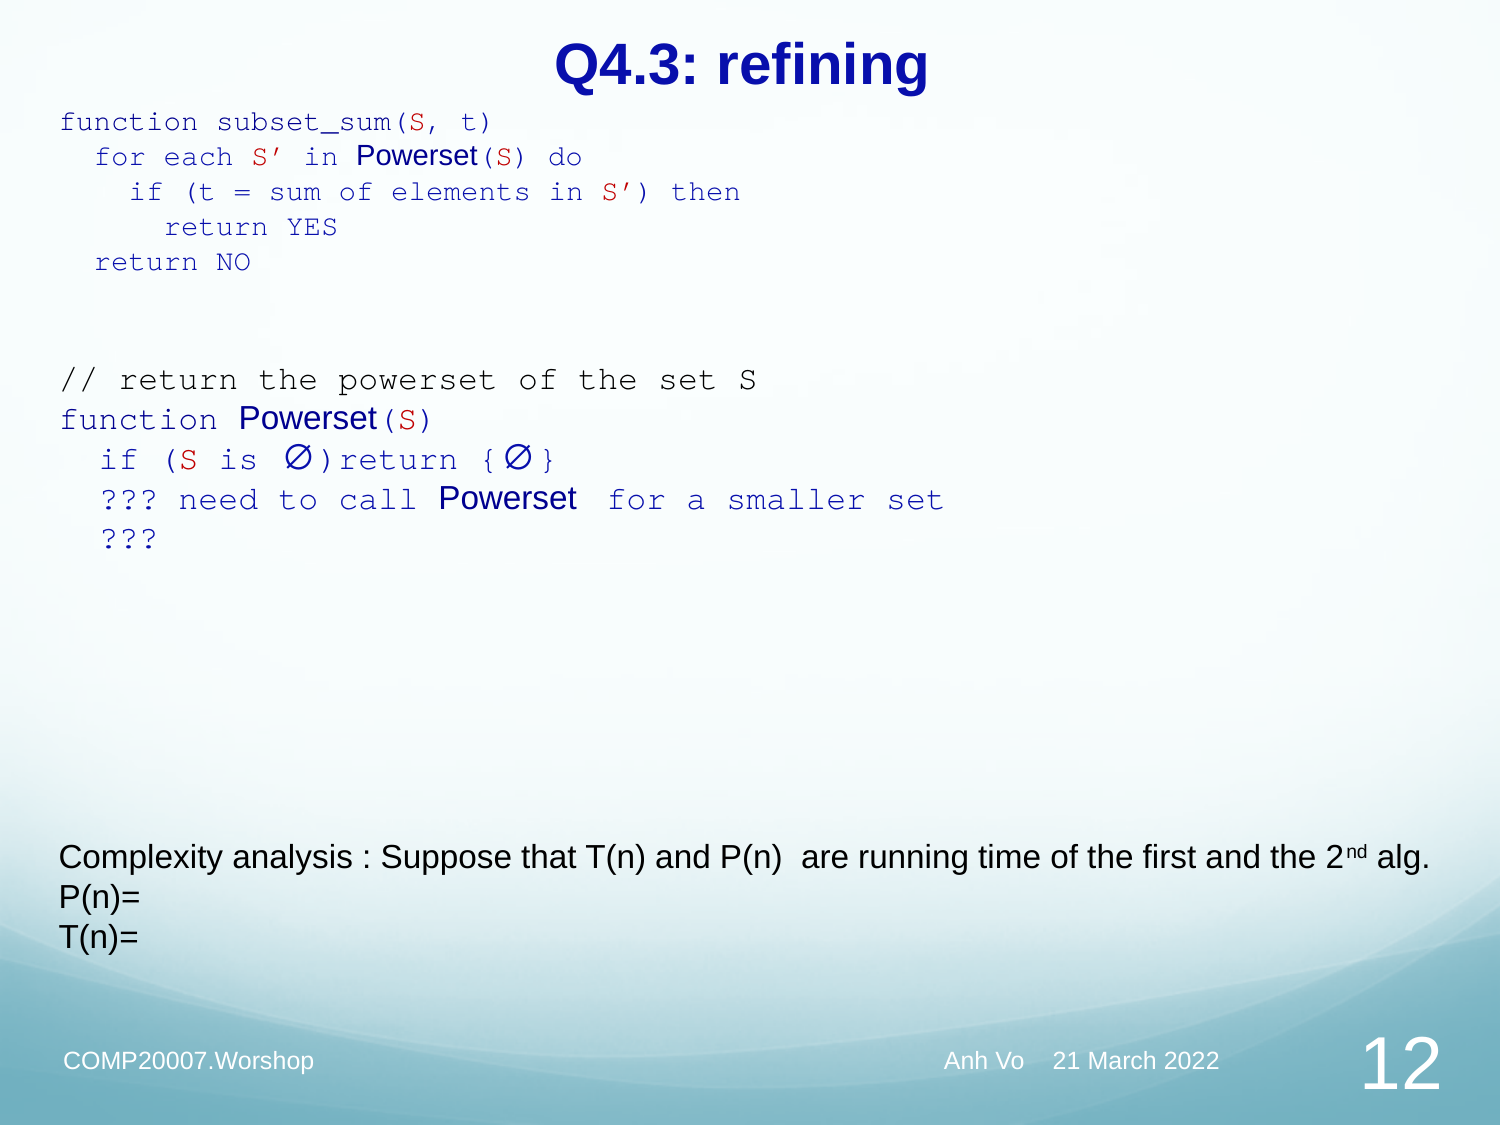

# Q4.3: refining
function subset_sum(S, t)
  for each S’ in Powerset(S) do
    if (t = sum of elements in S’) then
      return YES
  return NO

// return the powerset of the set S
function Powerset(S)
  if (S is ∅)return {∅}
  ??? need to call Powerset  for a smaller set
  ???

Complexity analysis : Suppose that T(n) and P(n)  are running time of the first and the 2nd alg.
P(n)=
T(n)=

COMP20007.Worshop
Anh Vo    21 March 2022
12